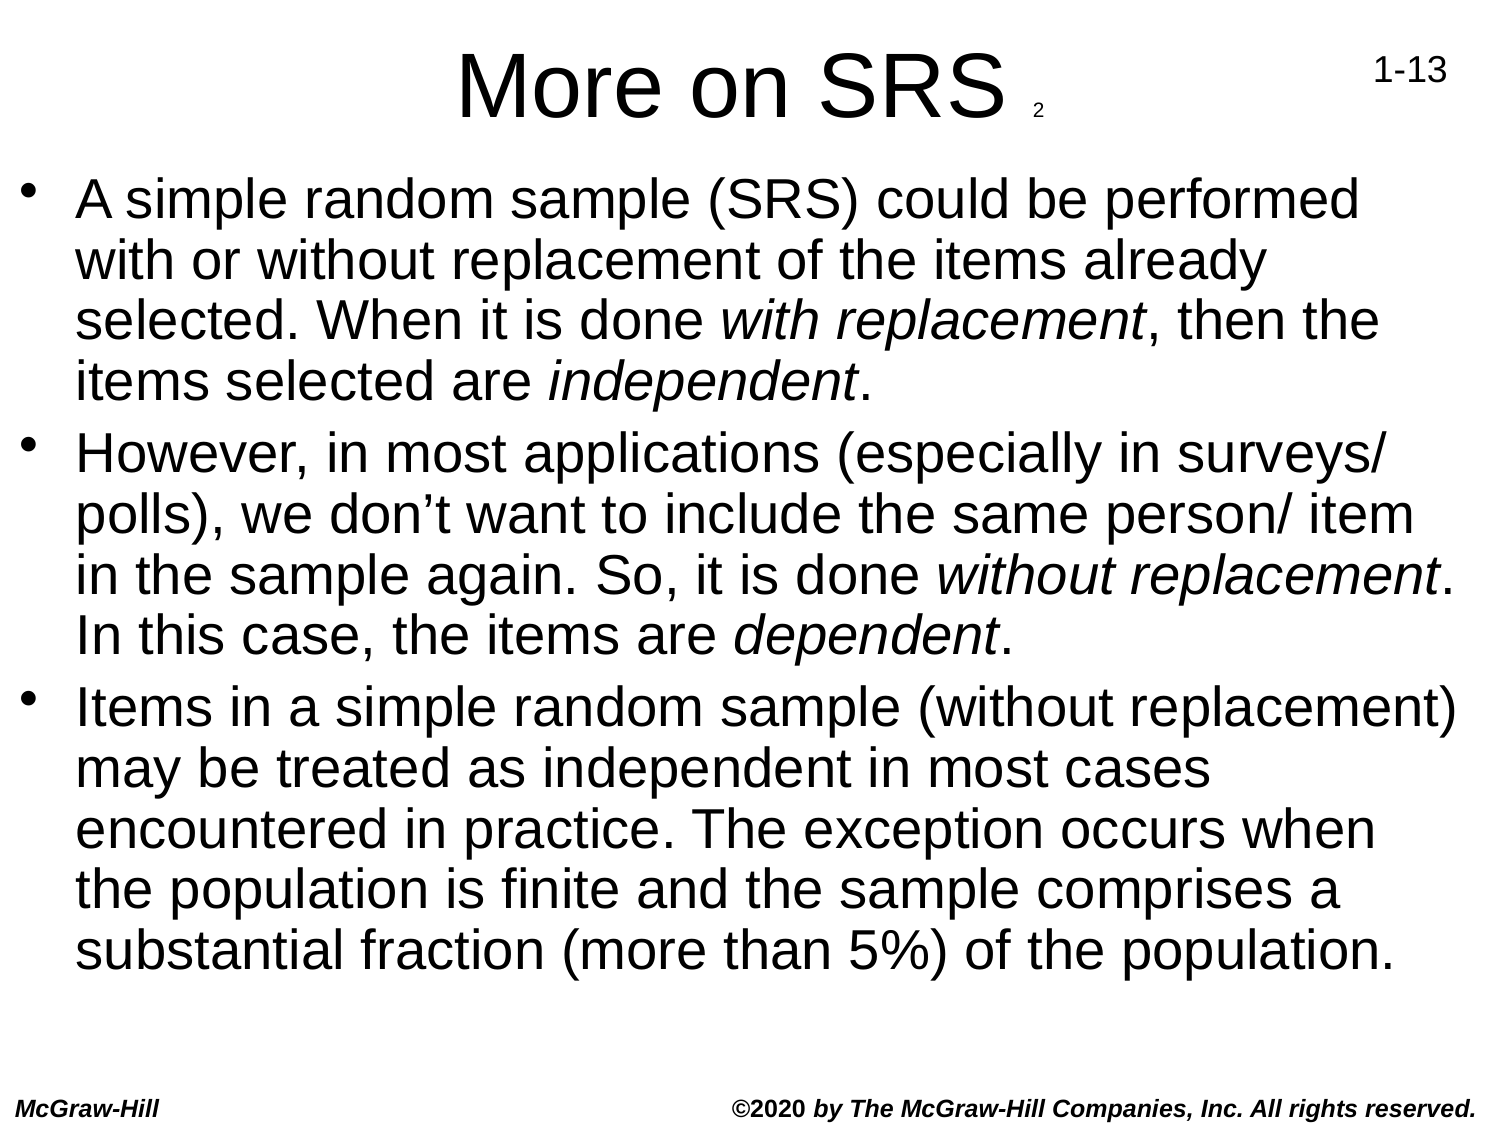

# More on S R S 2
A simple random sample (SRS) could be performed with or without replacement of the items already selected. When it is done with replacement, then the items selected are independent.
However, in most applications (especially in surveys/ polls), we don’t want to include the same person/ item in the sample again. So, it is done without replacement. In this case, the items are dependent.
Items in a simple random sample (without replacement) may be treated as independent in most cases encountered in practice. The exception occurs when the population is finite and the sample comprises a substantial fraction (more than 5%) of the population.